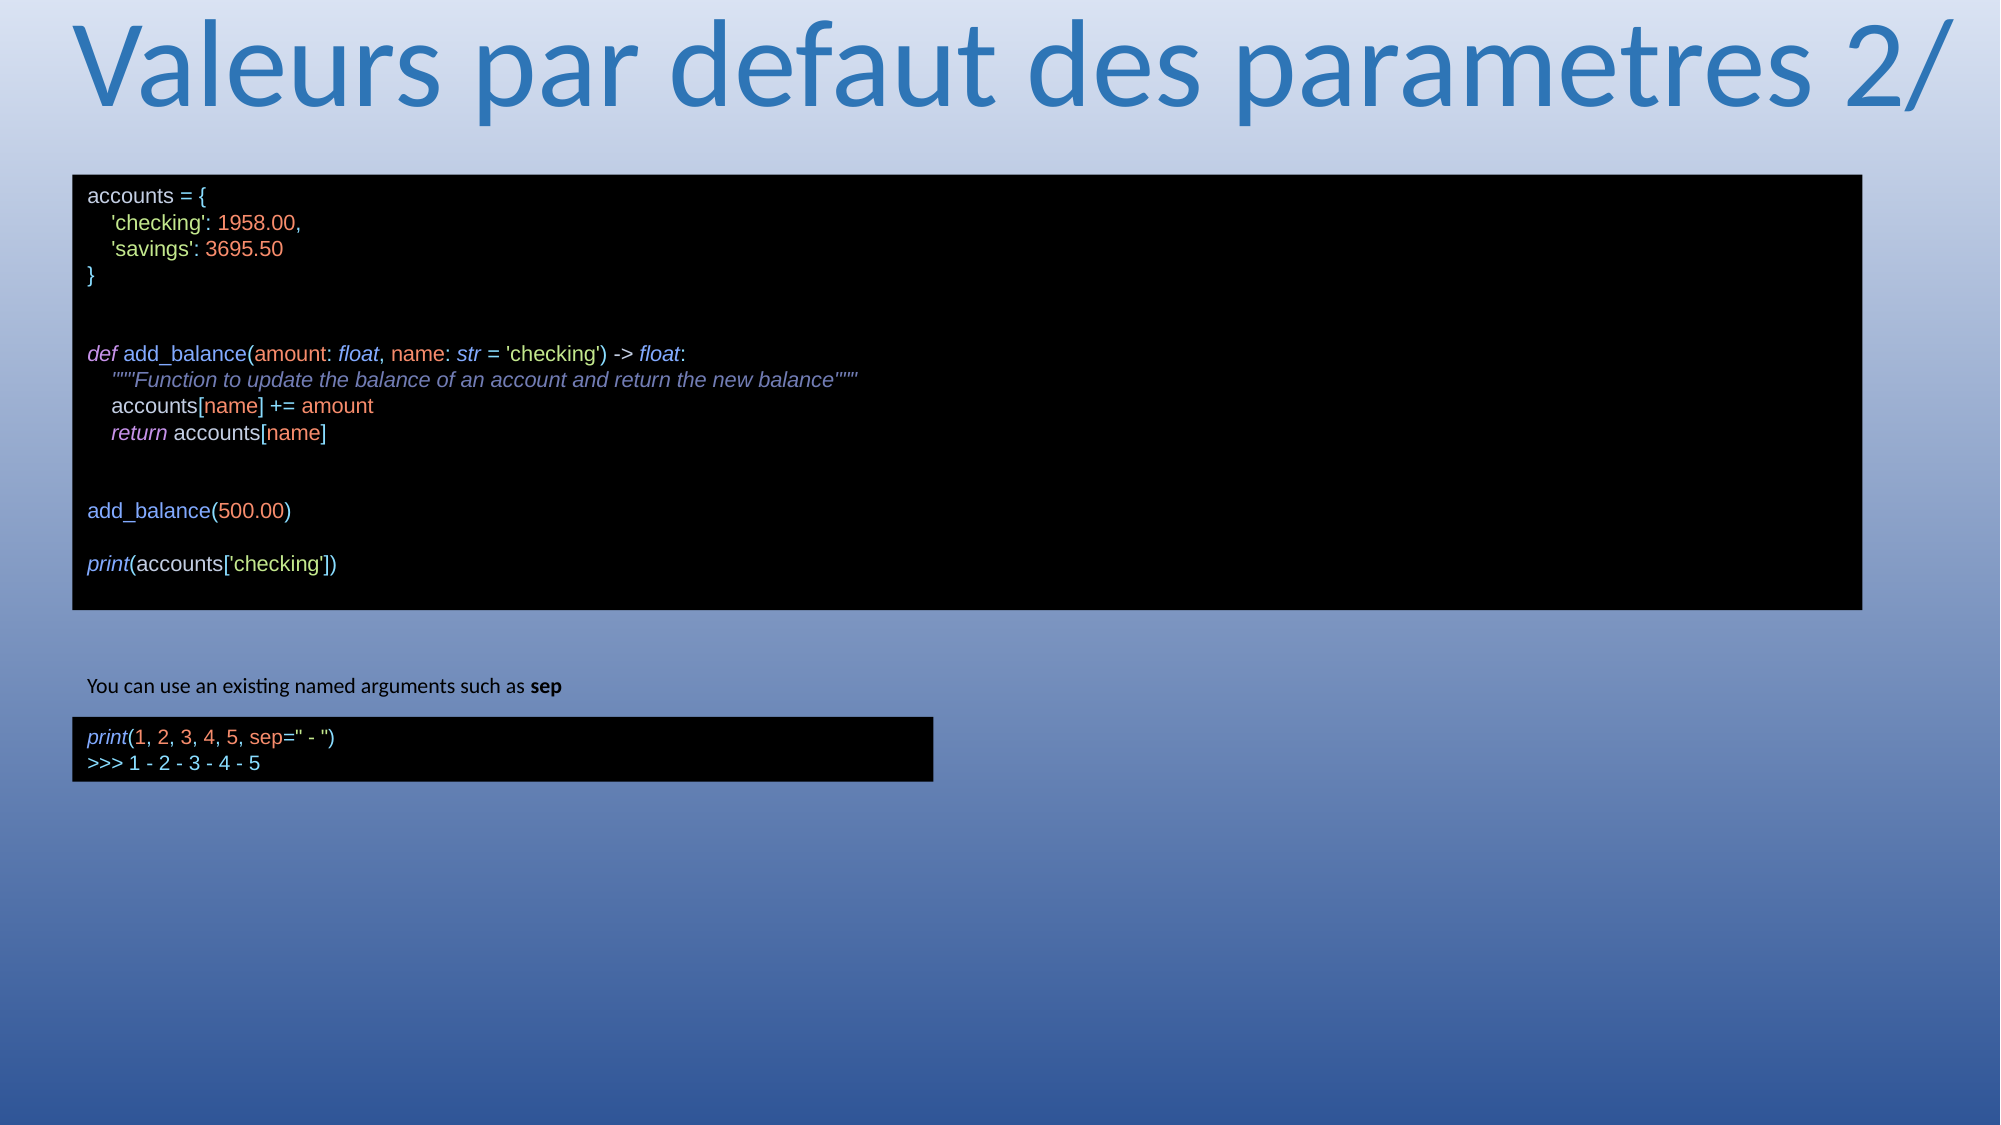

# Valeurs par defaut des parametres 2/
accounts = {
    'checking': 1958.00,
    'savings': 3695.50
}
def add_balance(amount: float, name: str = 'checking') -> float:
    """Function to update the balance of an account and return the new balance"""
    accounts[name] += amount
    return accounts[name]
add_balance(500.00)
print(accounts['checking'])

You can use an existing named arguments such as sep
print(1, 2, 3, 4, 5, sep=" - ")
>>> 1 - 2 - 3 - 4 - 5

116